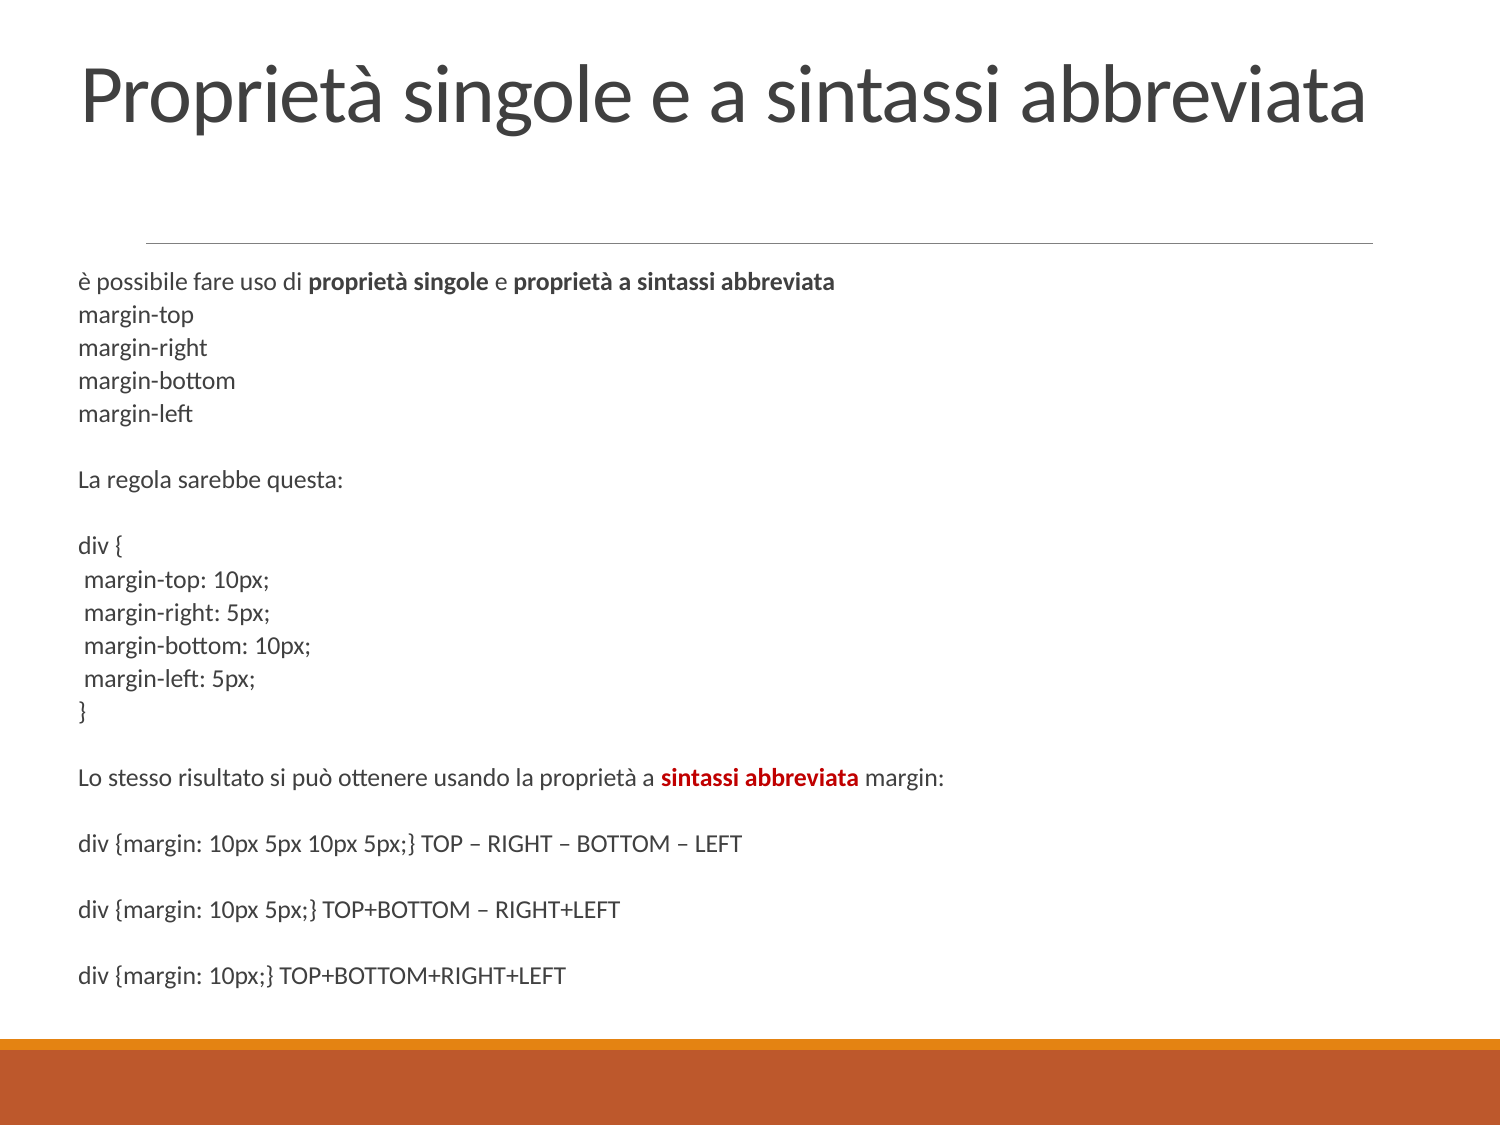

# Proprietà singole e a sintassi abbreviata
è possibile fare uso di proprietà singole e proprietà a sintassi abbreviata
margin-top
margin-right
margin-bottom
margin-left

La regola sarebbe questa:

div {
 margin-top: 10px;
 margin-right: 5px;
 margin-bottom: 10px;
 margin-left: 5px;
}

Lo stesso risultato si può ottenere usando la proprietà a sintassi abbreviata margin:

div {margin: 10px 5px 10px 5px;} TOP – RIGHT – BOTTOM – LEFT

div {margin: 10px 5px;} TOP+BOTTOM – RIGHT+LEFT

div {margin: 10px;} TOP+BOTTOM+RIGHT+LEFT